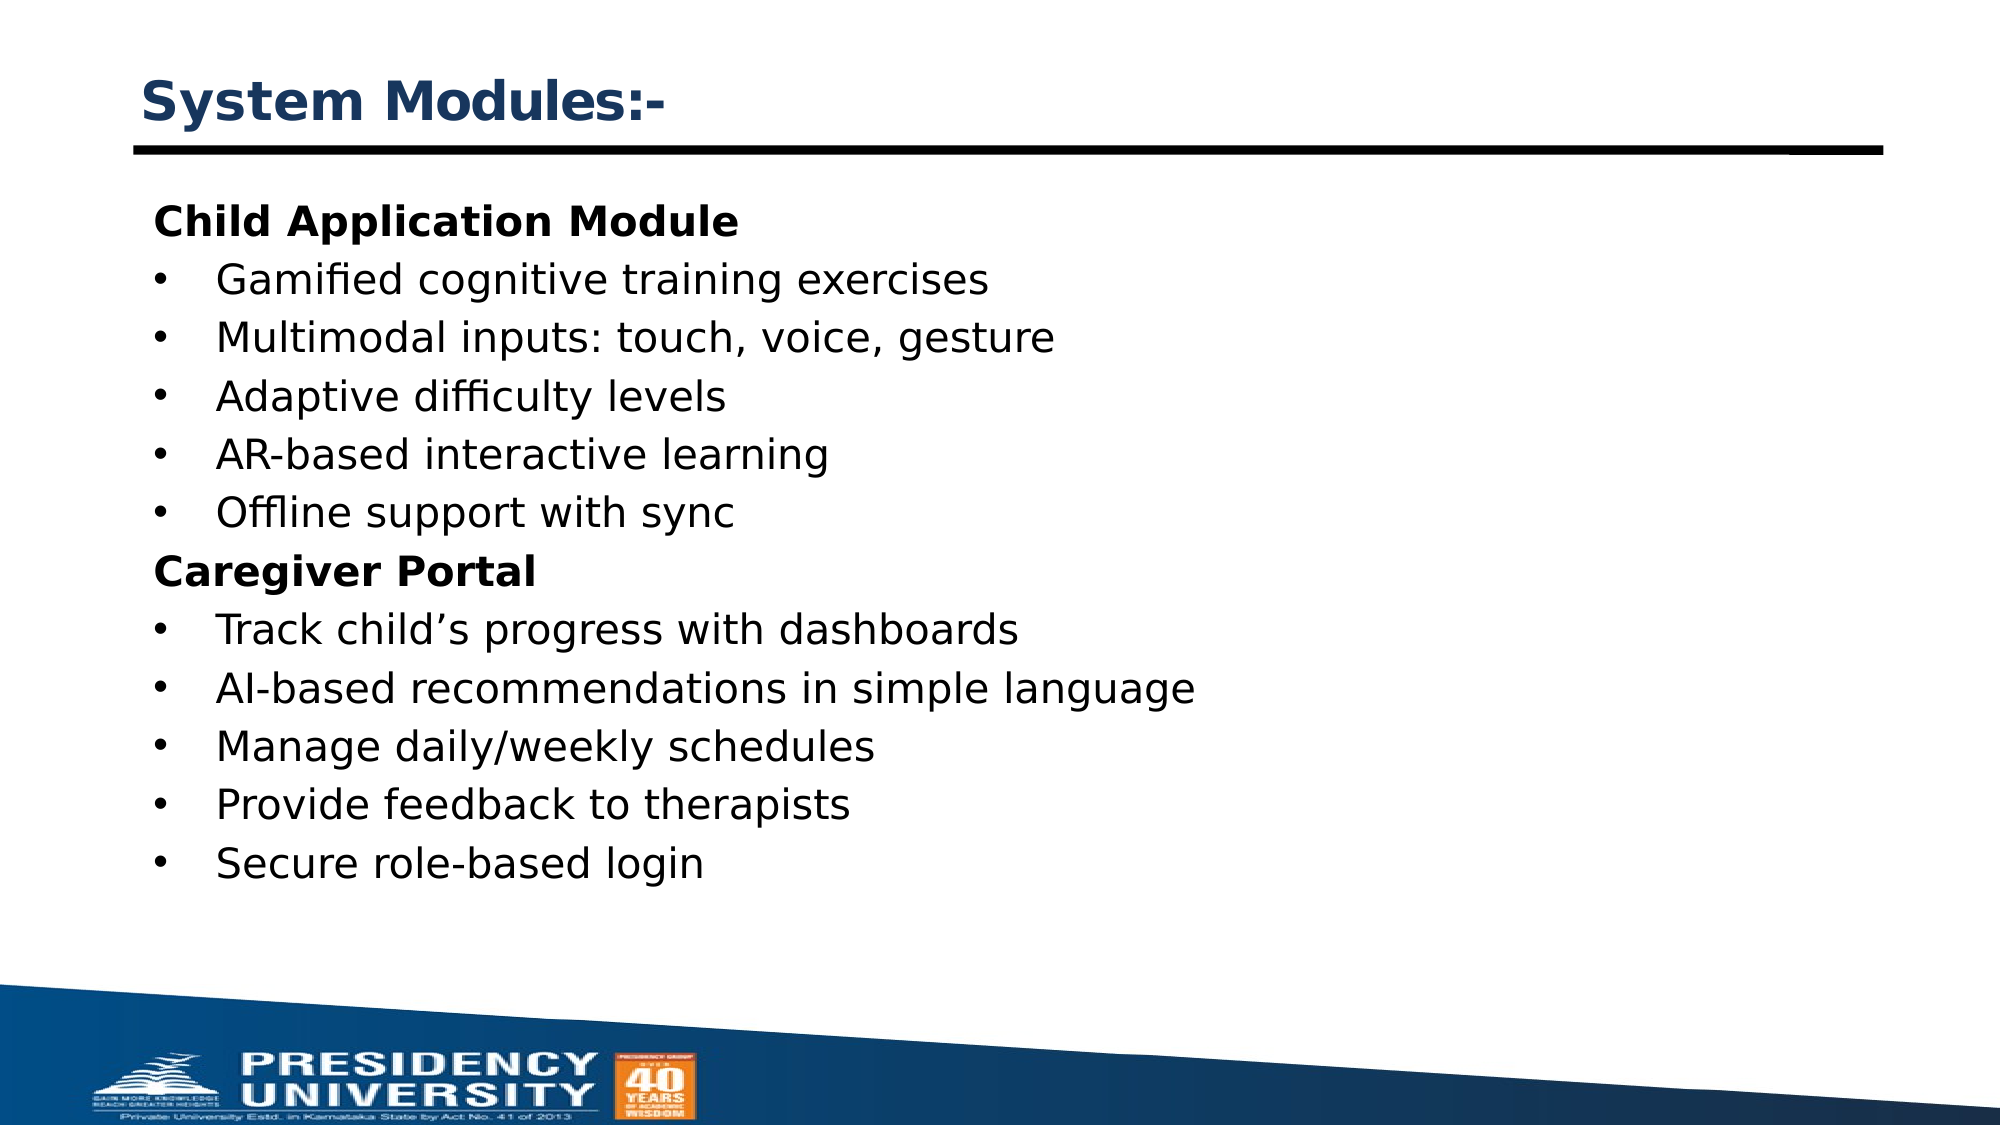

# System Modules:-
Child Application Module
Gamified cognitive training exercises
Multimodal inputs: touch, voice, gesture
Adaptive difficulty levels
AR-based interactive learning
Offline support with sync
Caregiver Portal
Track child’s progress with dashboards
AI-based recommendations in simple language
Manage daily/weekly schedules
Provide feedback to therapists
Secure role-based login